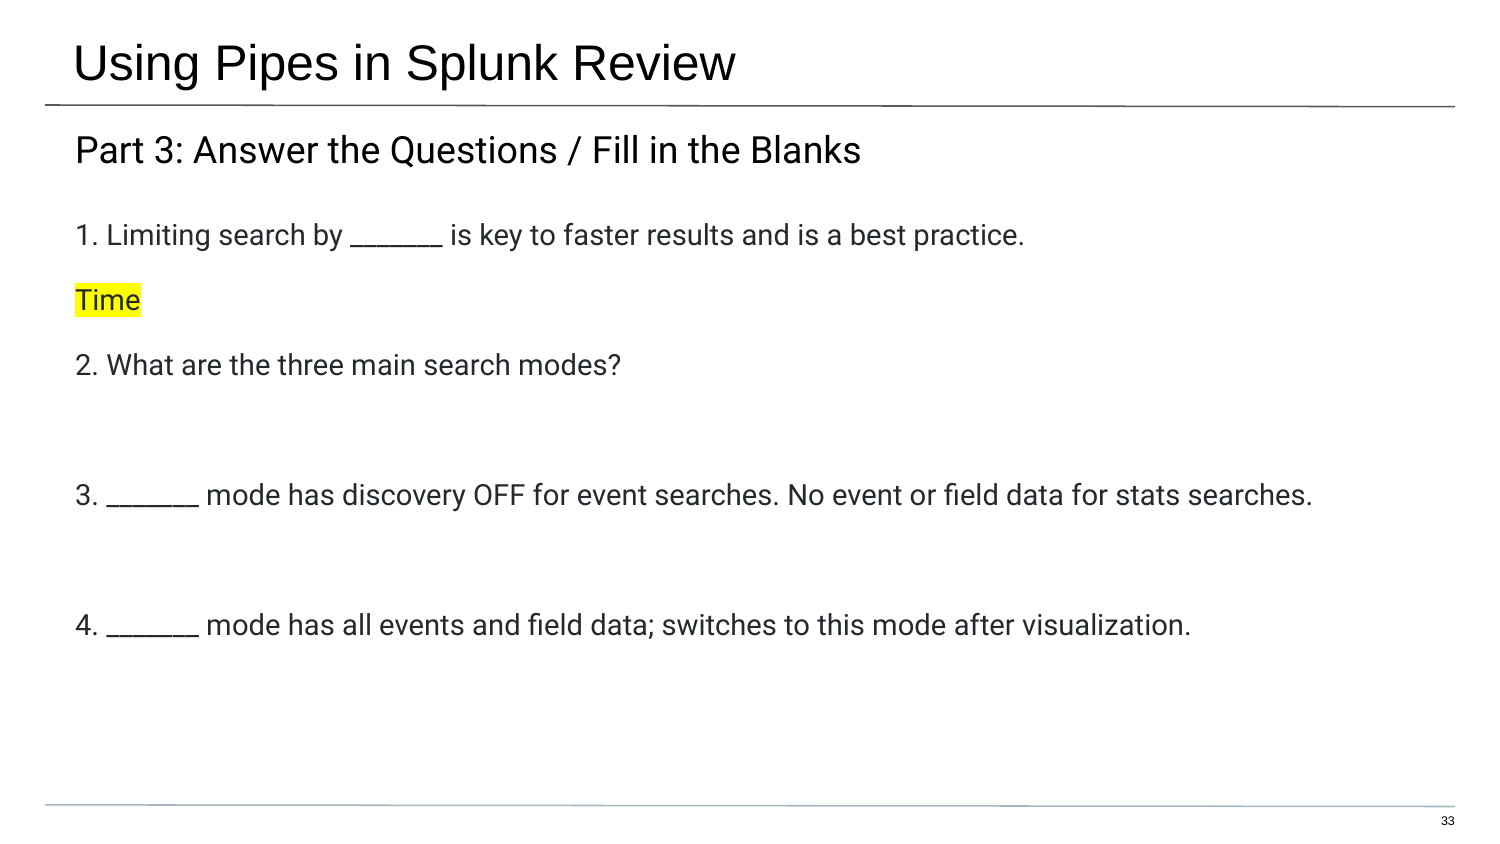

# Using Pipes in Splunk Review
Part 3: Answer the Questions / Fill in the Blanks
1. Limiting search by _______ is key to faster results and is a best practice.
Time
2. What are the three main search modes?

3. _______ mode has discovery OFF for event searches. No event or field data for stats searches.

4. _______ mode has all events and field data; switches to this mode after visualization.

33